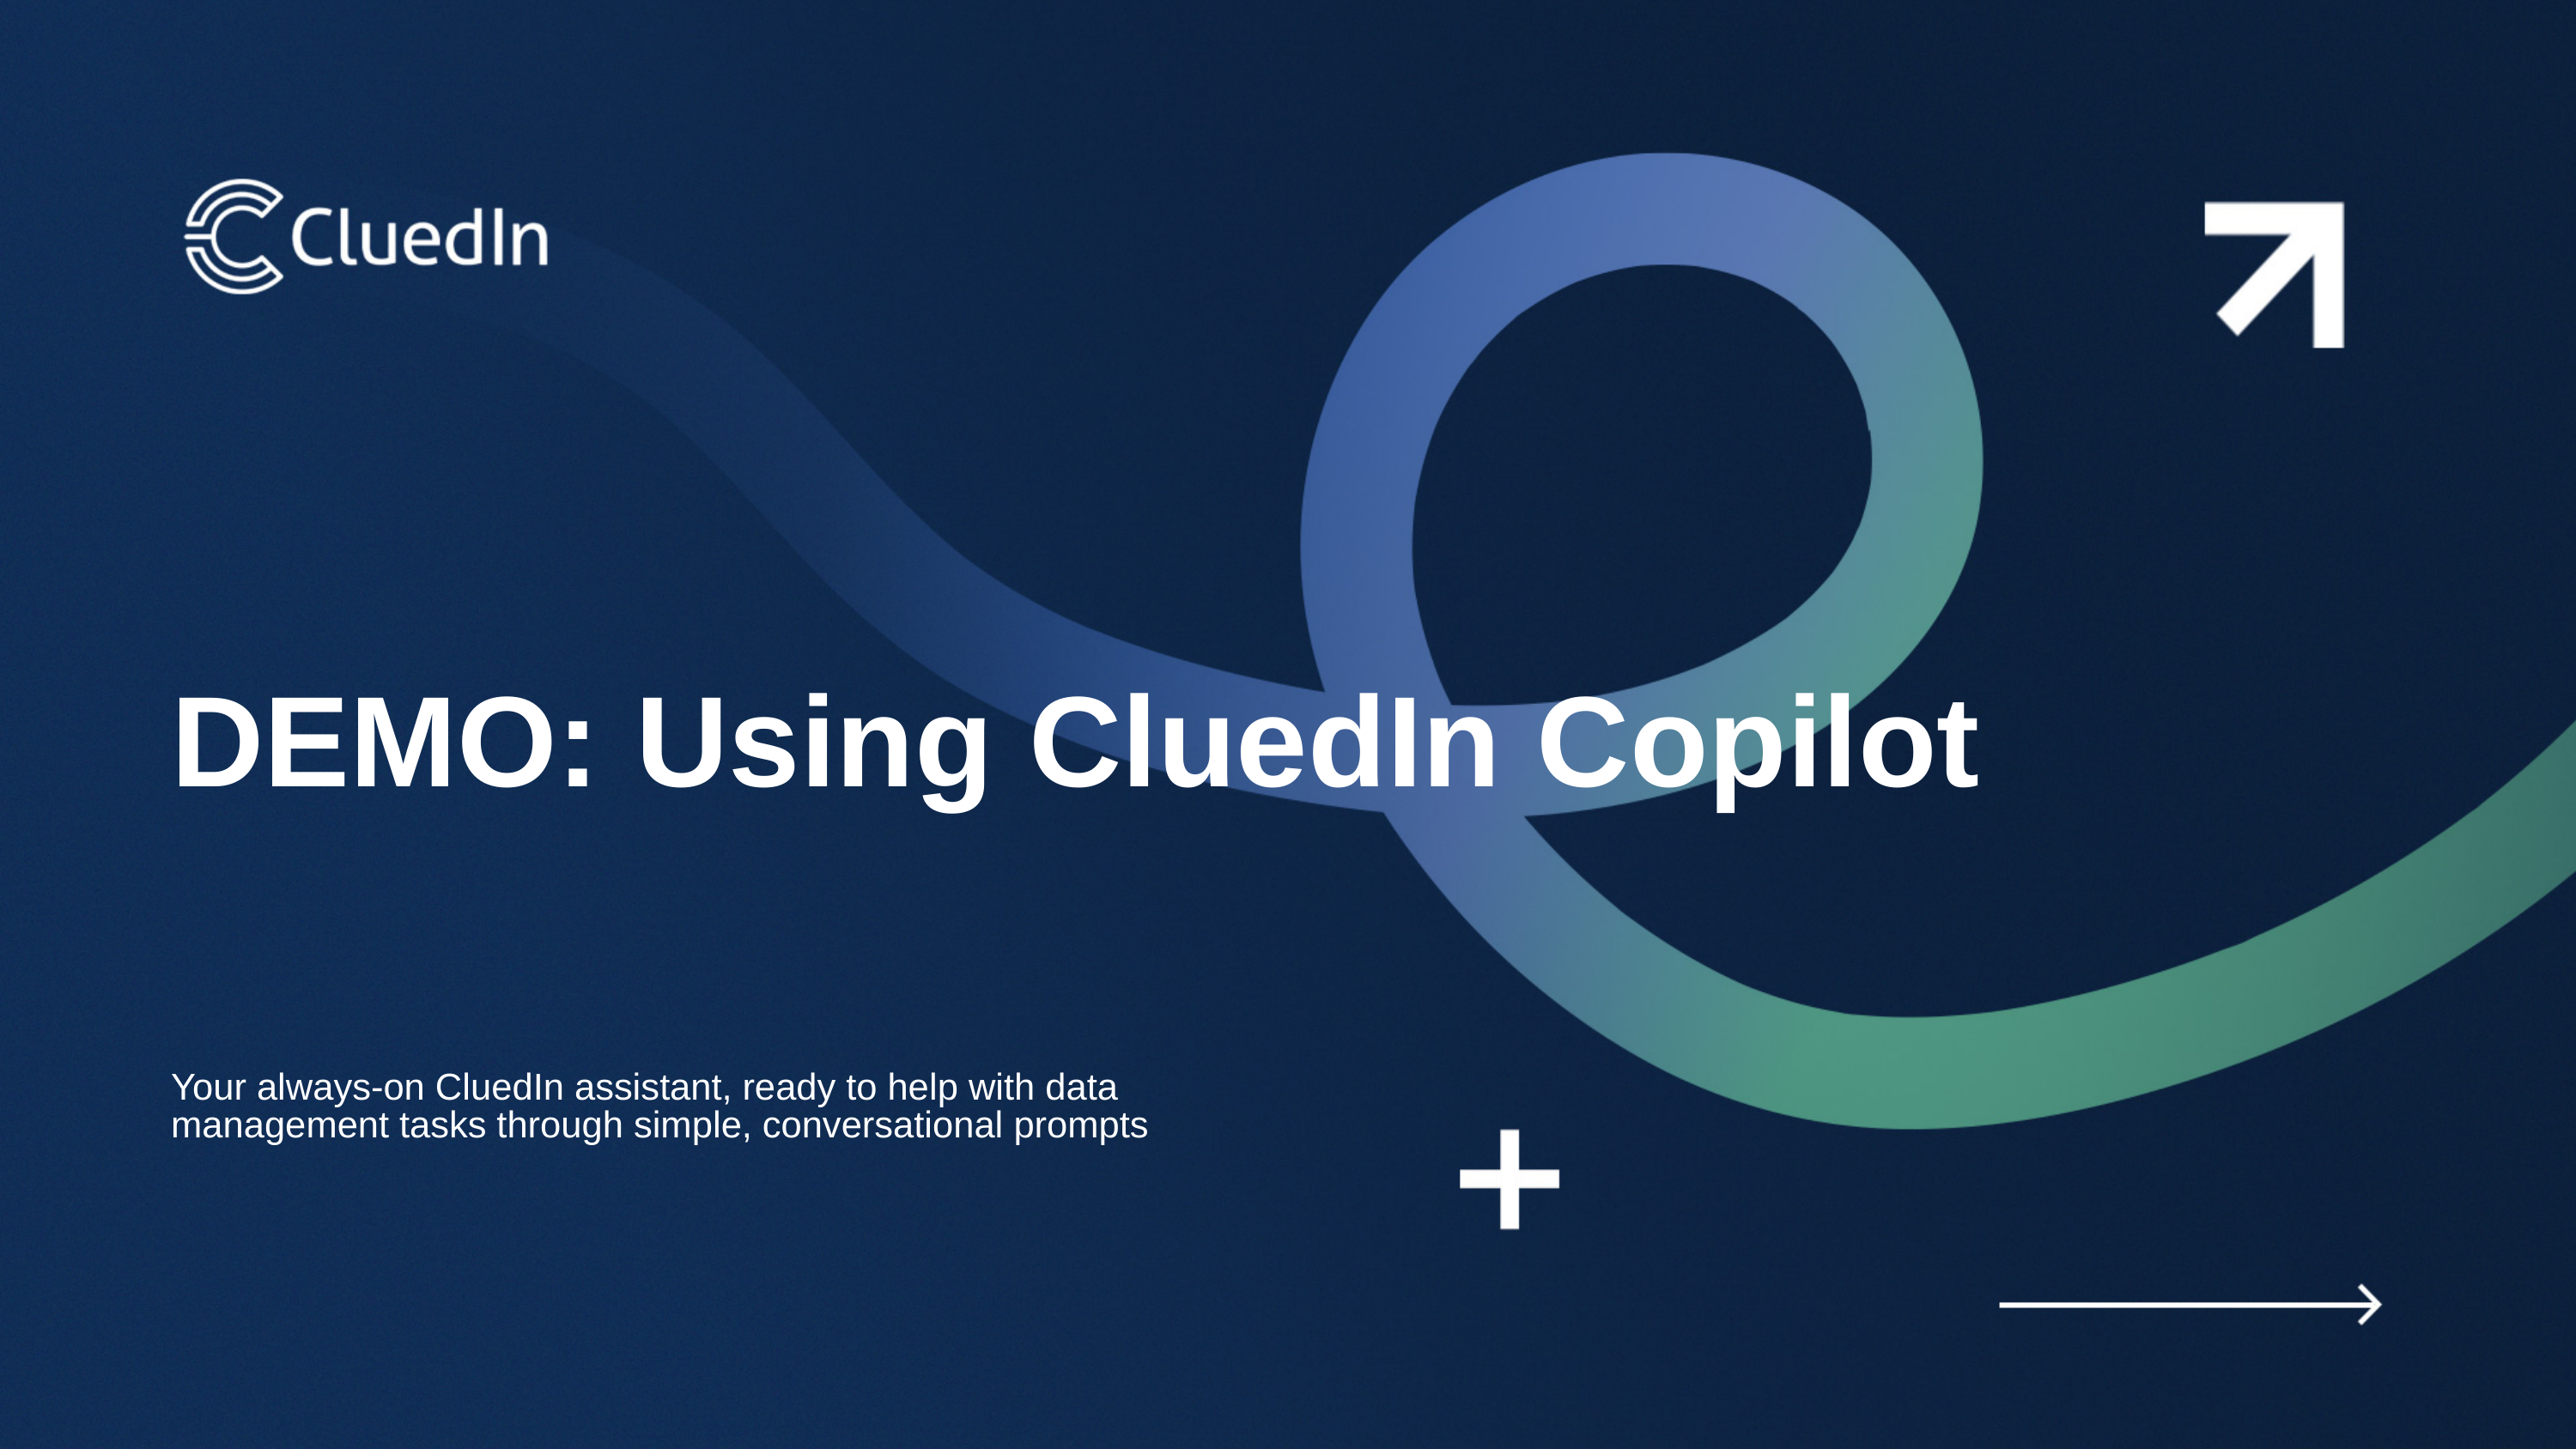

DEMO: Using CluedIn Copilot
Your always-on CluedIn assistant, ready to help with data management tasks through simple, conversational prompts